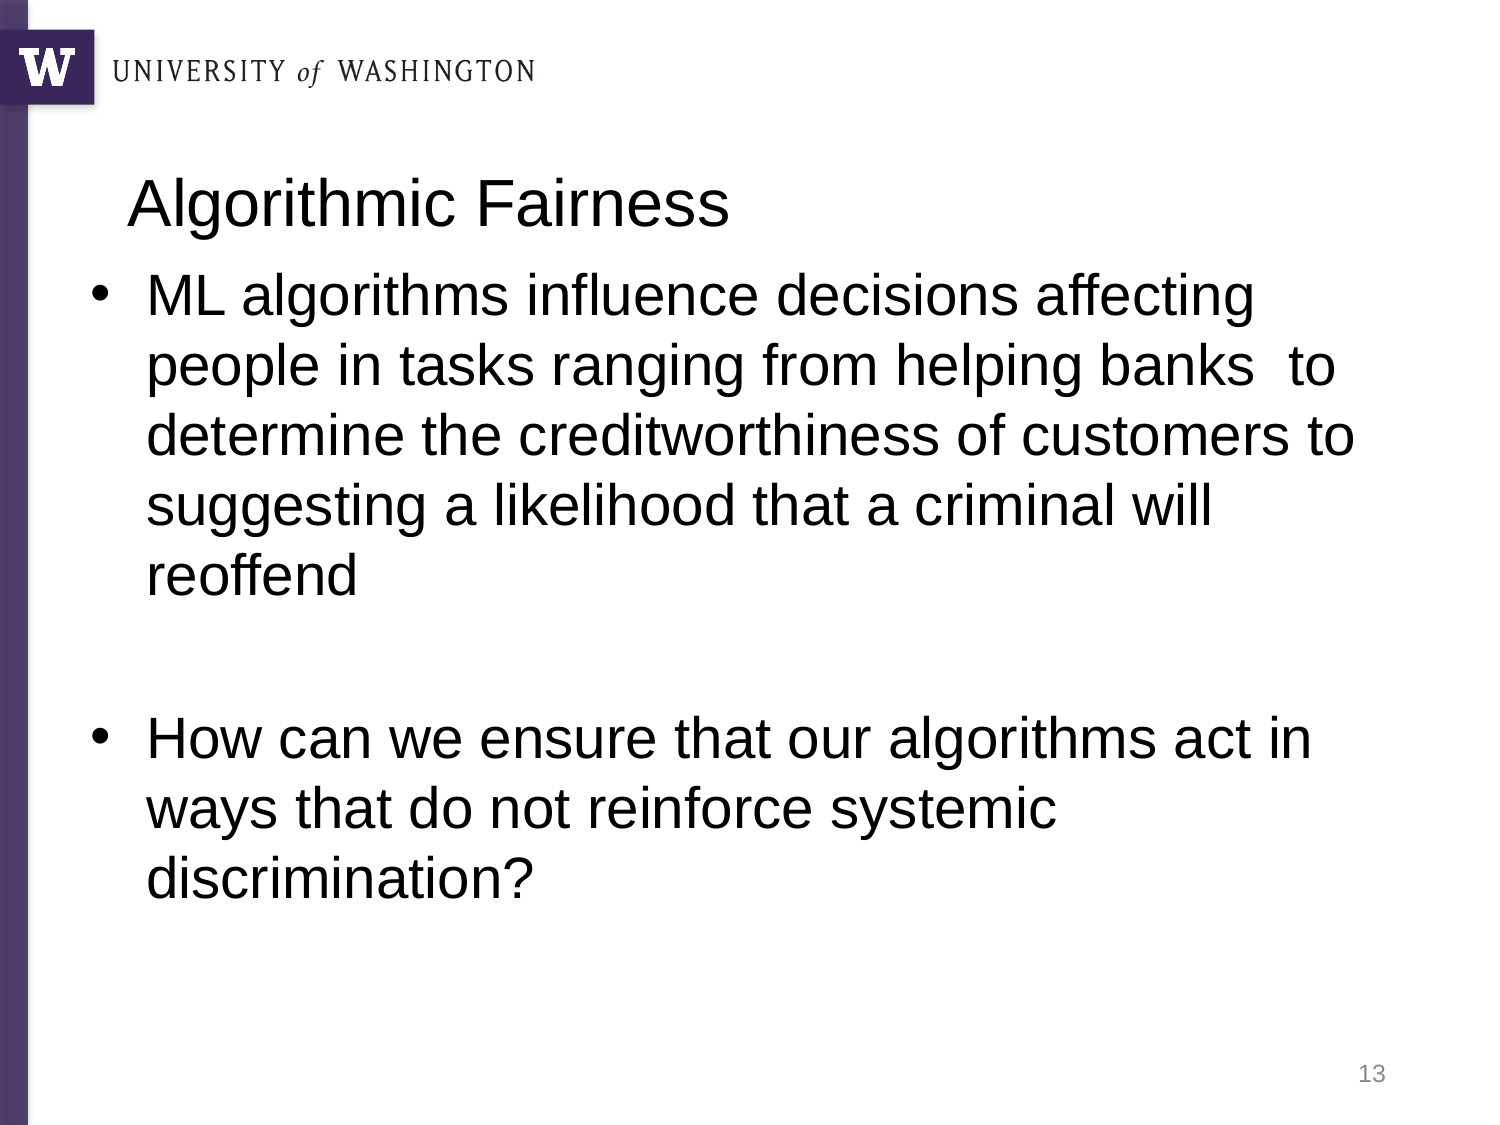

# Algorithmic Fairness
ML algorithms influence decisions affecting people in tasks ranging from helping banks  to determine the creditworthiness of customers to suggesting a likelihood that a criminal will reoffend

How can we ensure that our algorithms act in ways that do not reinforce systemic discrimination?

13